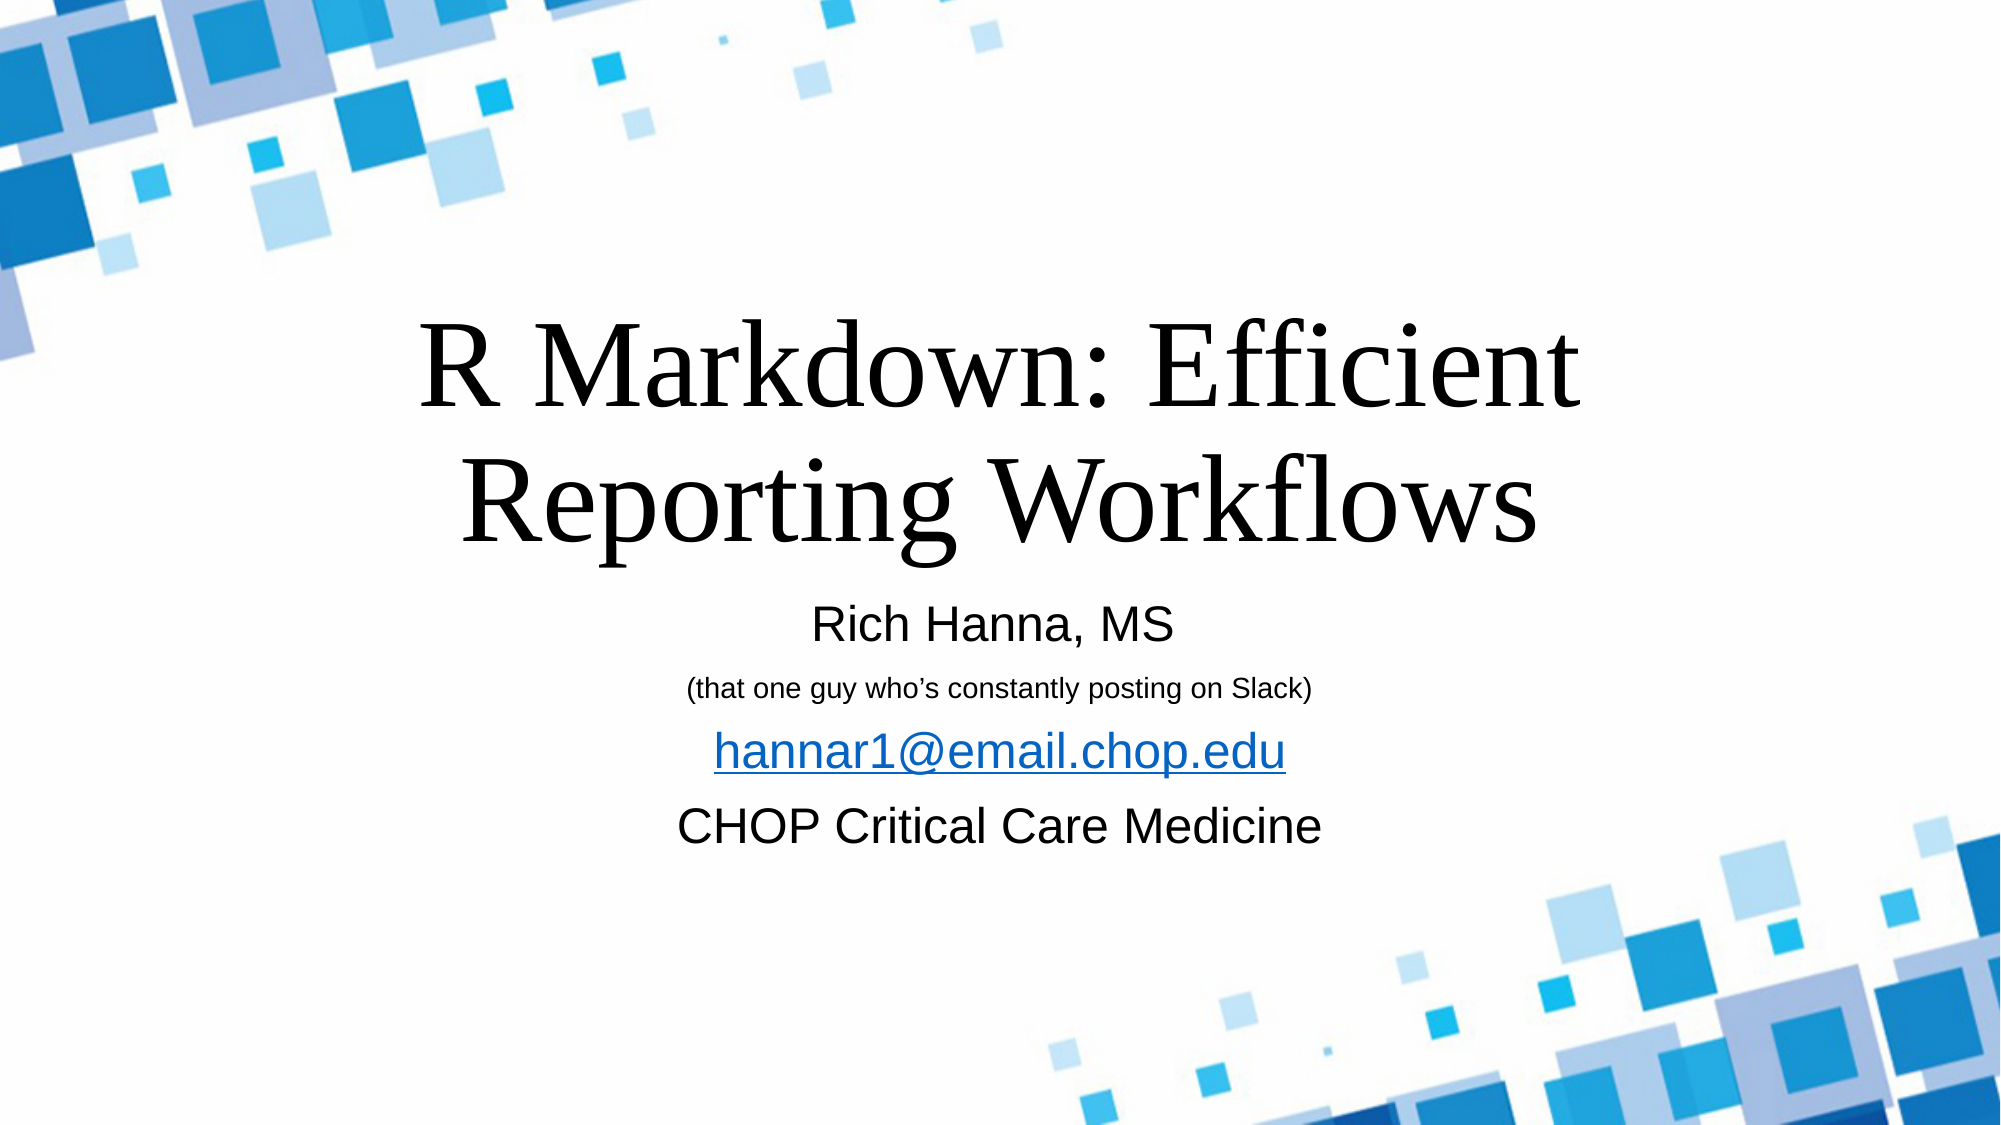

# R Markdown: Efficient Reporting Workflows
Rich Hanna, MS
(that one guy who’s constantly posting on Slack)
hannar1@email.chop.edu
CHOP Critical Care Medicine